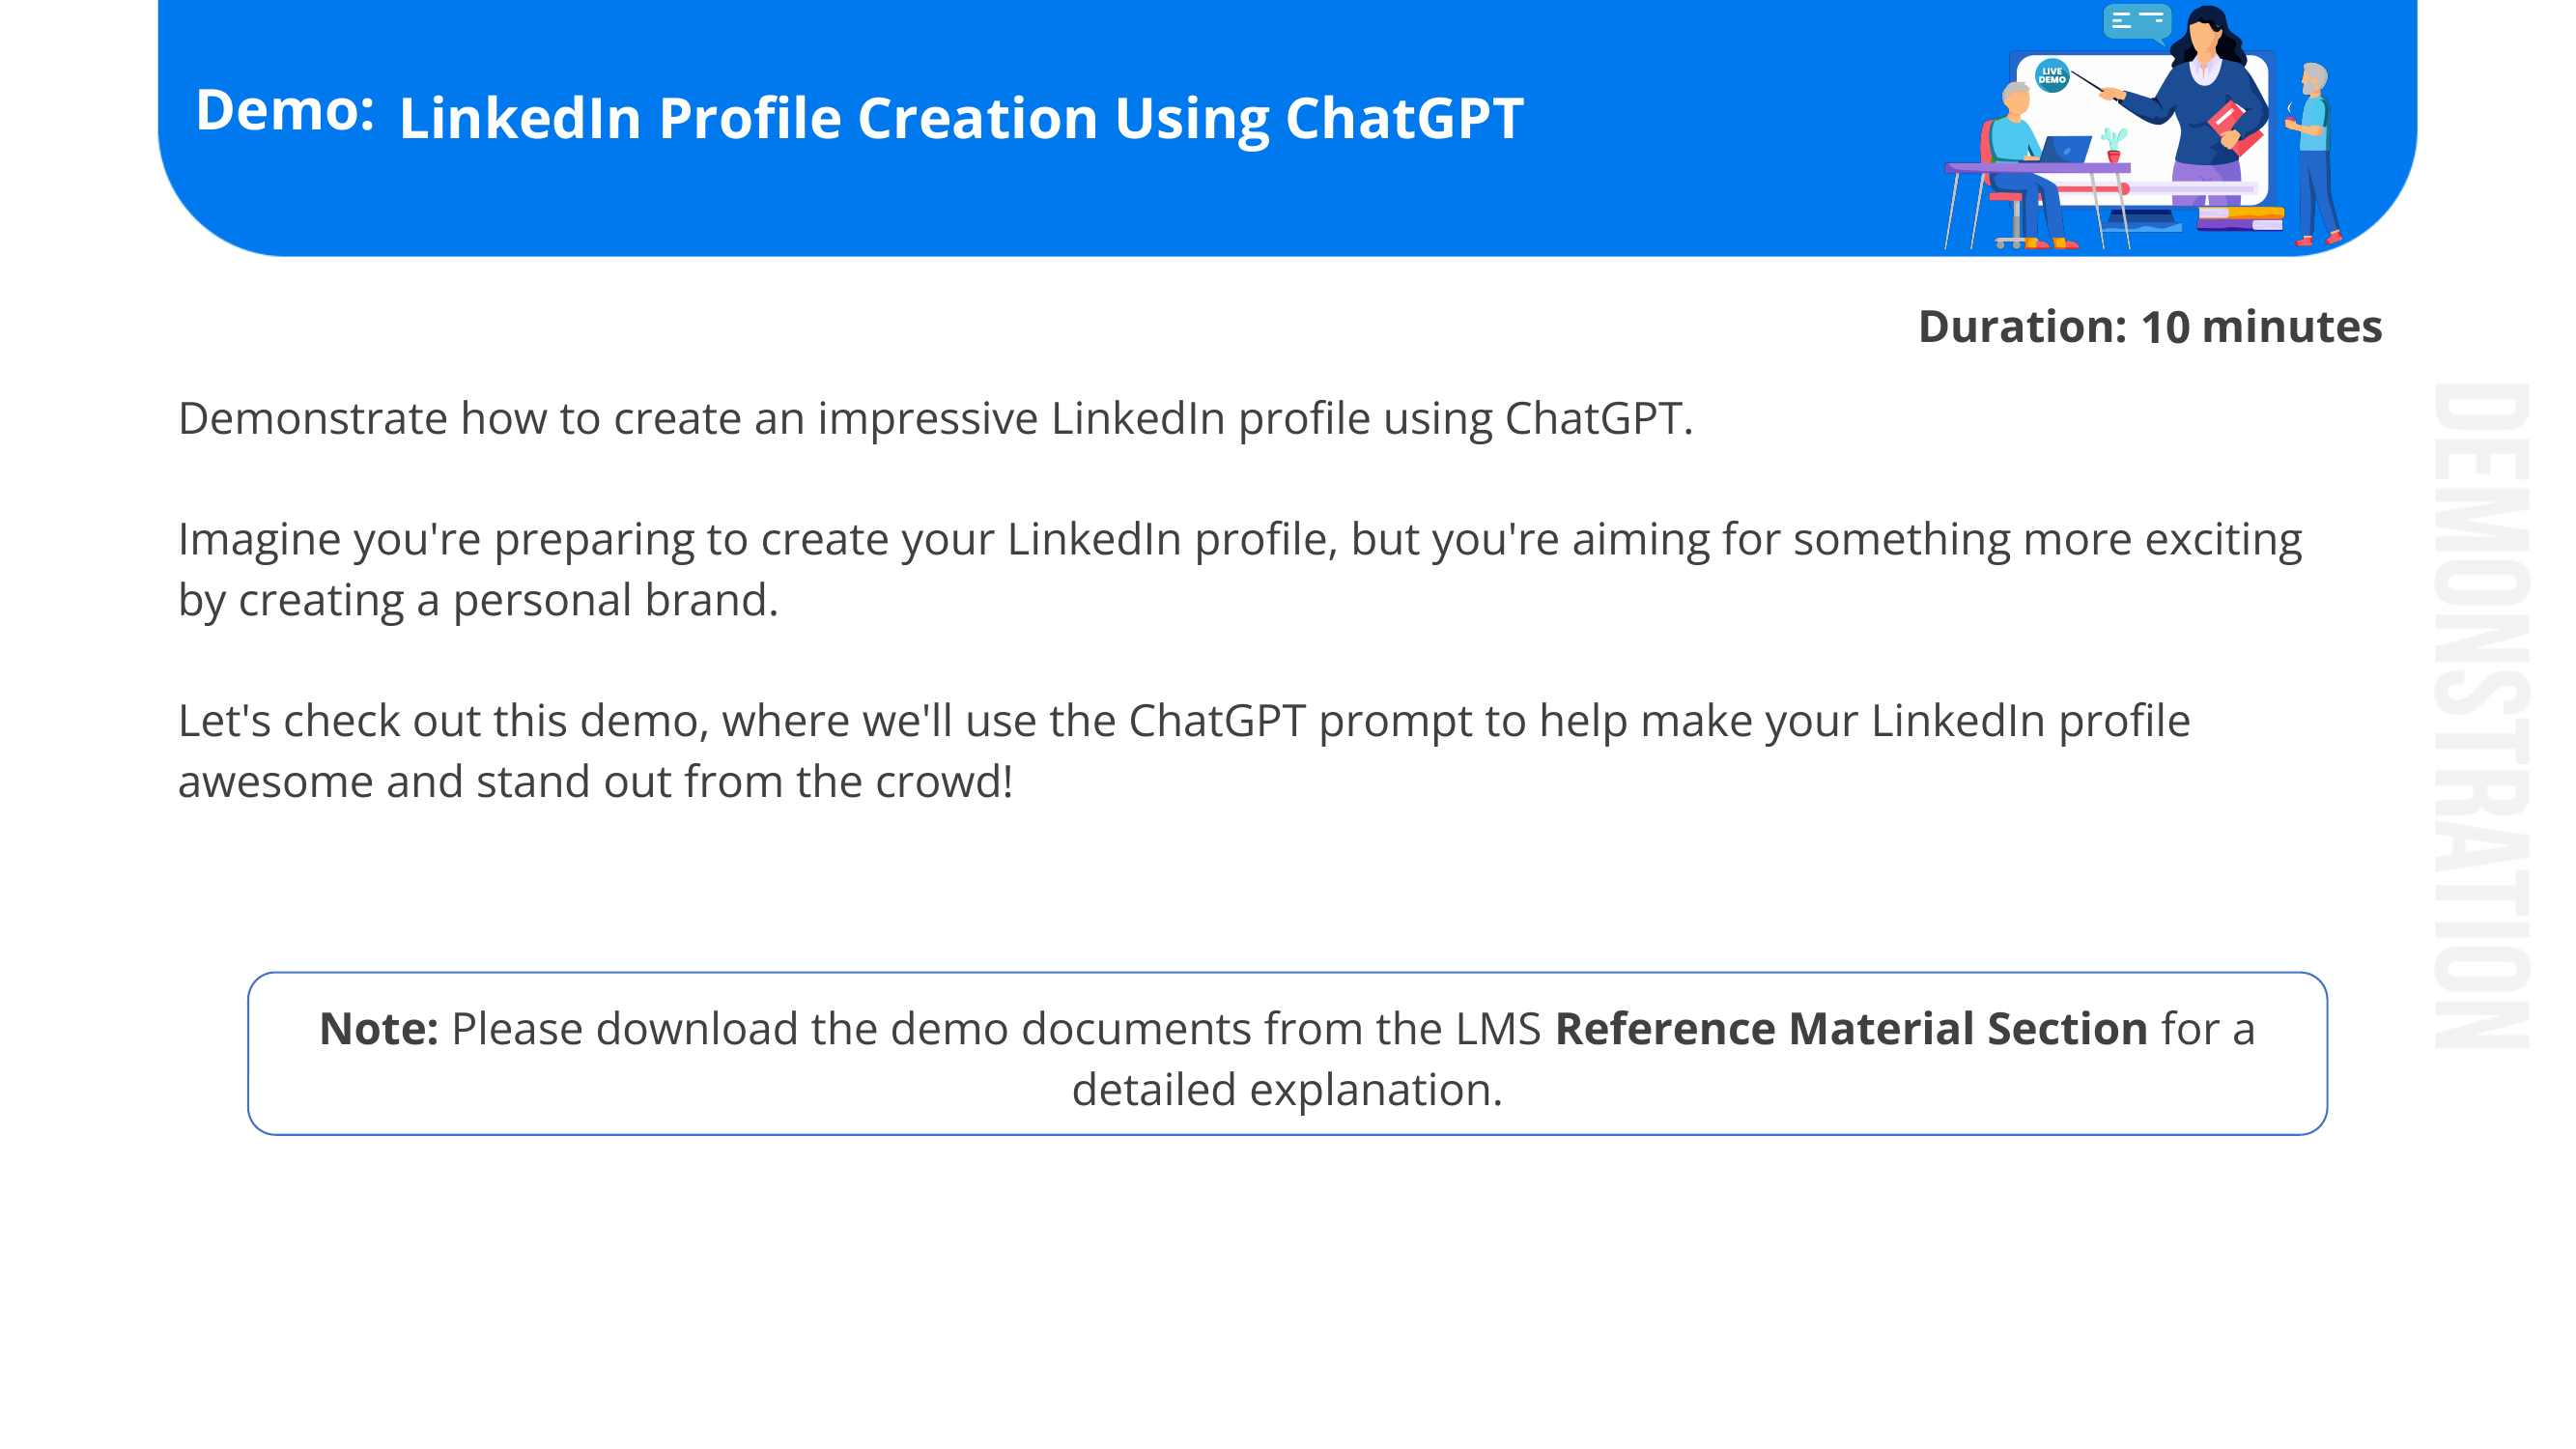

# LinkedIn Profile Creation Using ChatGPT
10
Demonstrate how to create an impressive LinkedIn profile using ChatGPT.

Imagine you're preparing to create your LinkedIn profile, but you're aiming for something more exciting by creating a personal brand.

Let's check out this demo, where we'll use the ChatGPT prompt to help make your LinkedIn profile awesome and stand out from the crowd!
Note: Please download the demo documents from the LMS Reference Material Section for a detailed explanation.